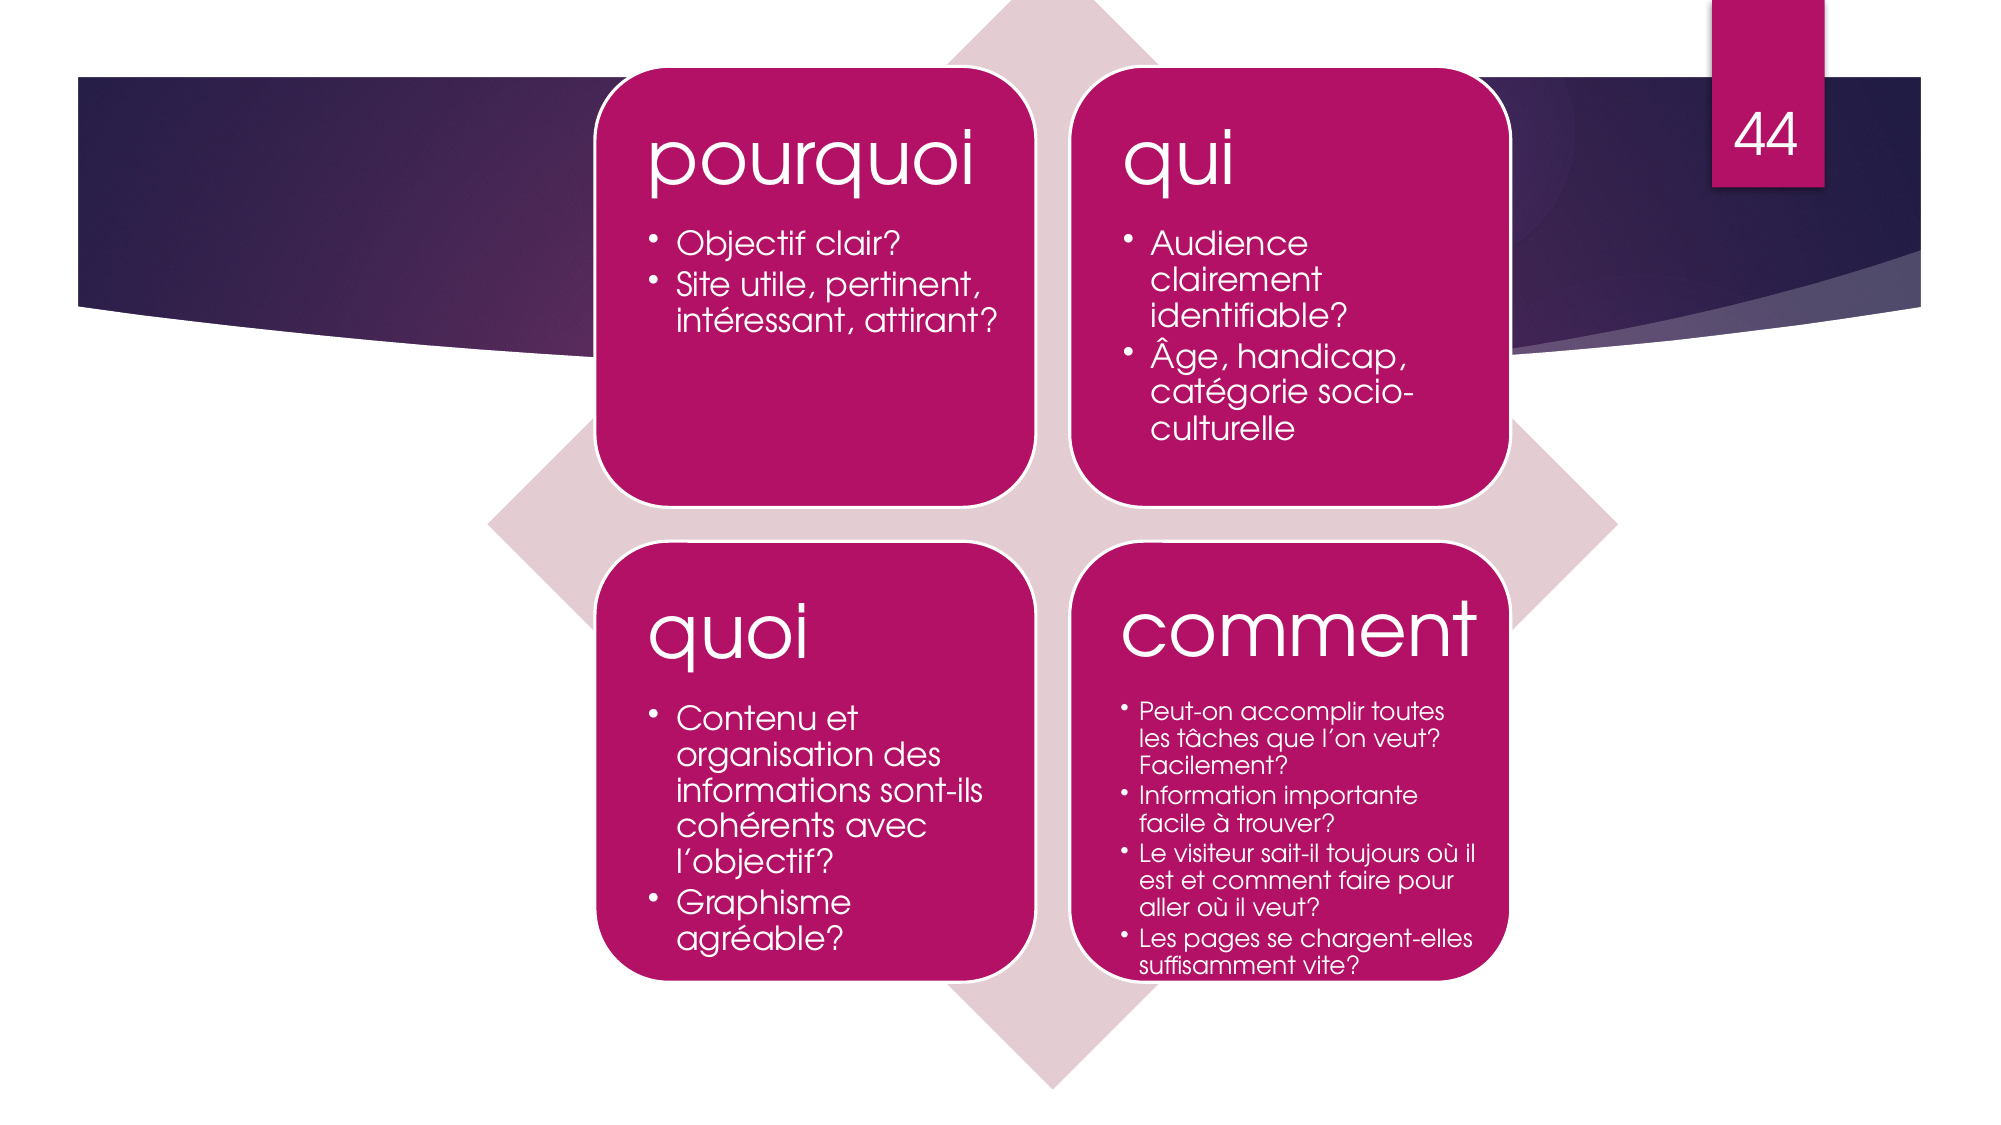

pourquoi
Objectif clair?
Site utile, pertinent, intéressant, attirant?
qui
Audience clairement identifiable?
Âge, handicap, catégorie socio-culturelle
quoi
Contenu et organisation des informations sont-ils cohérents avec l’objectif?
Graphisme agréable?

comment
Peut-on accomplir toutes les tâches que l’on veut? Facilement?
Information importante facile à trouver?
Le visiteur sait-il toujours où il est et comment faire pour aller où il veut?
Les pages se chargent-elles suffisamment vite?
44
#